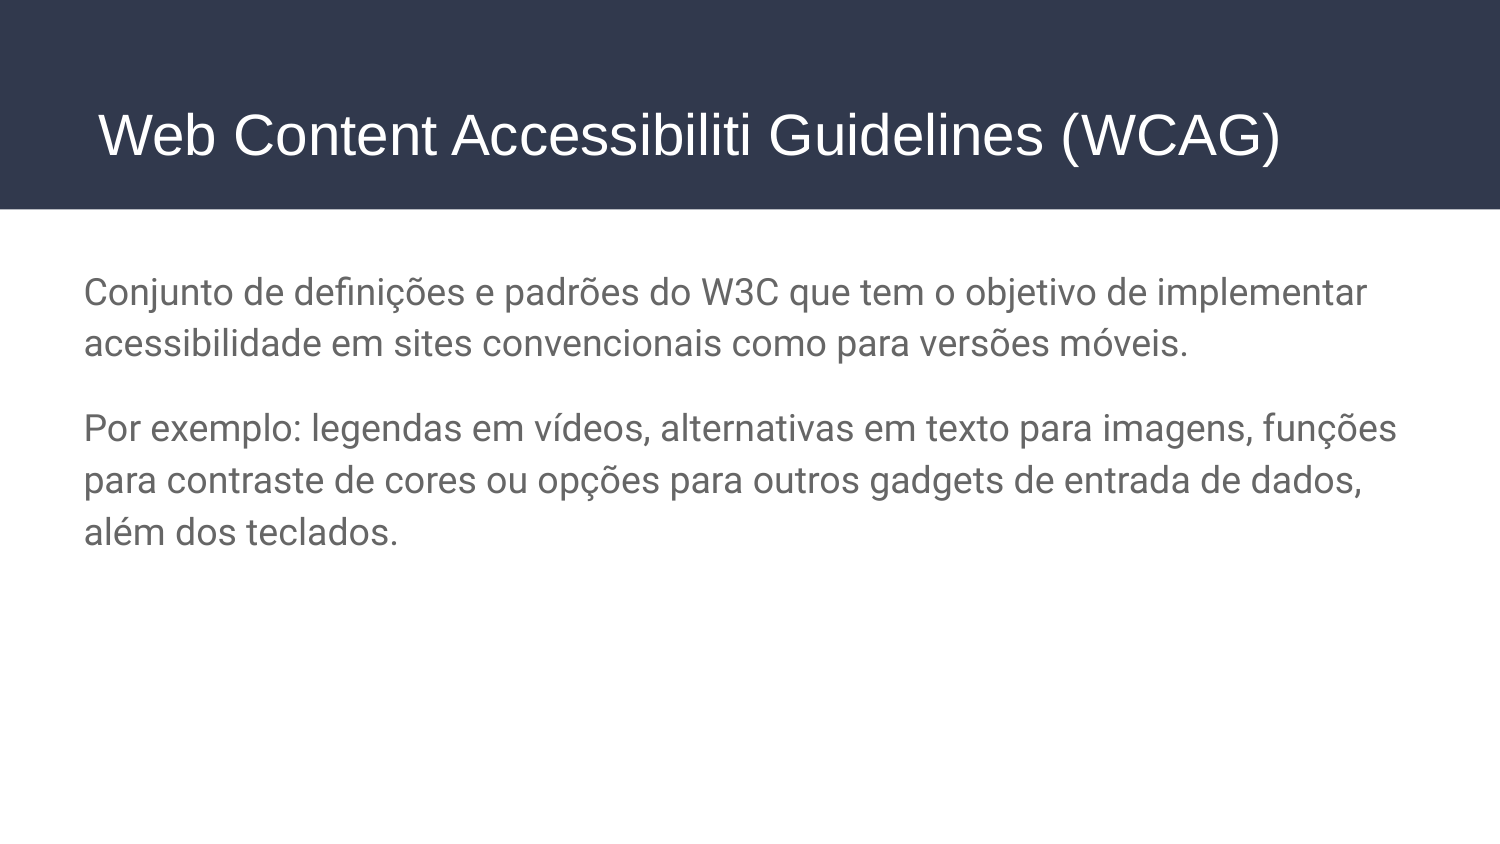

# Web Content Accessibiliti Guidelines (WCAG)

Conjunto de definições e padrões do W3C que tem o objetivo de implementar acessibilidade em sites convencionais como para versões móveis.
Por exemplo: legendas em vídeos, alternativas em texto para imagens, funções para contraste de cores ou opções para outros gadgets de entrada de dados, além dos teclados.